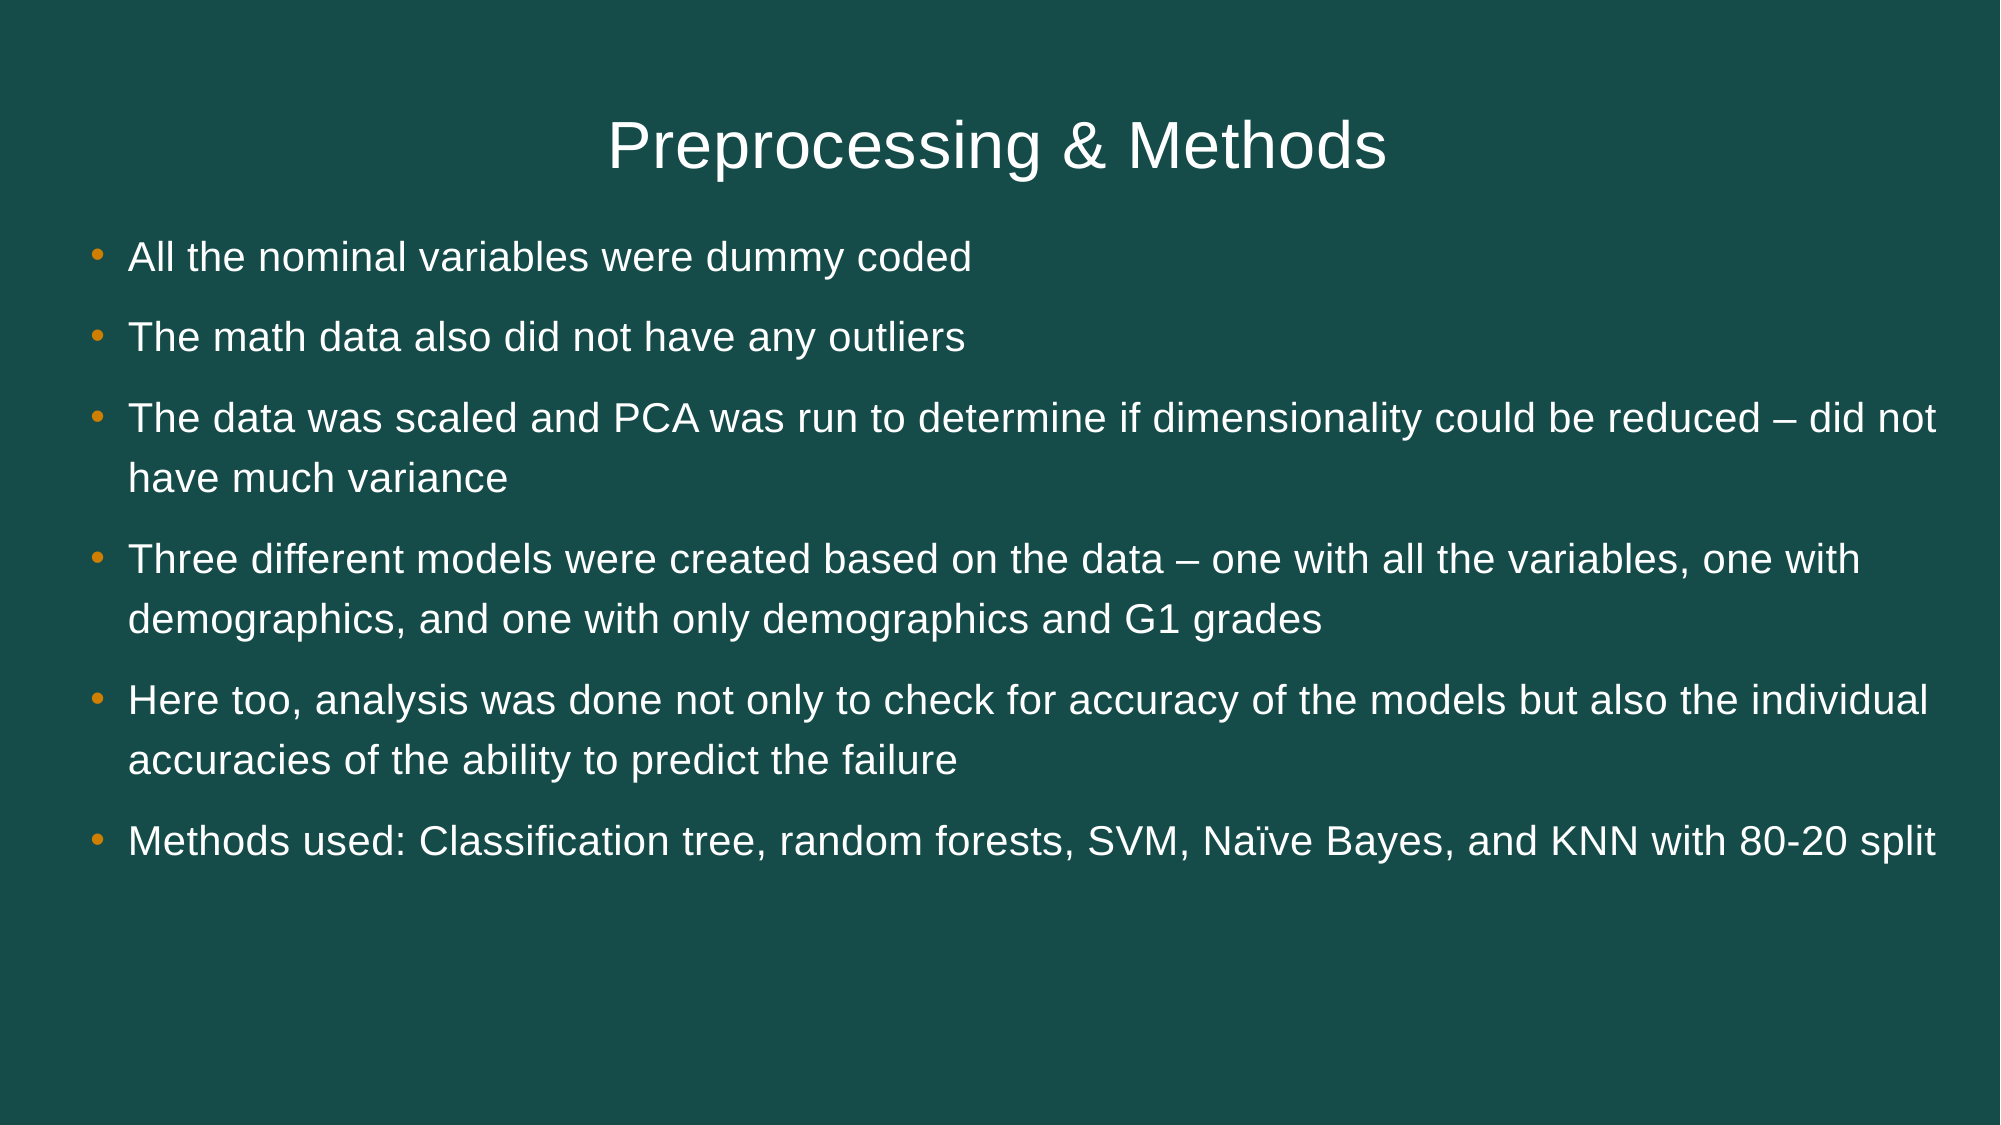

# Preprocessing & Methods
All the nominal variables were dummy coded
The math data also did not have any outliers
The data was scaled and PCA was run to determine if dimensionality could be reduced – did not have much variance
Three different models were created based on the data – one with all the variables, one with demographics, and one with only demographics and G1 grades
Here too, analysis was done not only to check for accuracy of the models but also the individual accuracies of the ability to predict the failure
Methods used: Classification tree, random forests, SVM, Naïve Bayes, and KNN with 80-20 split